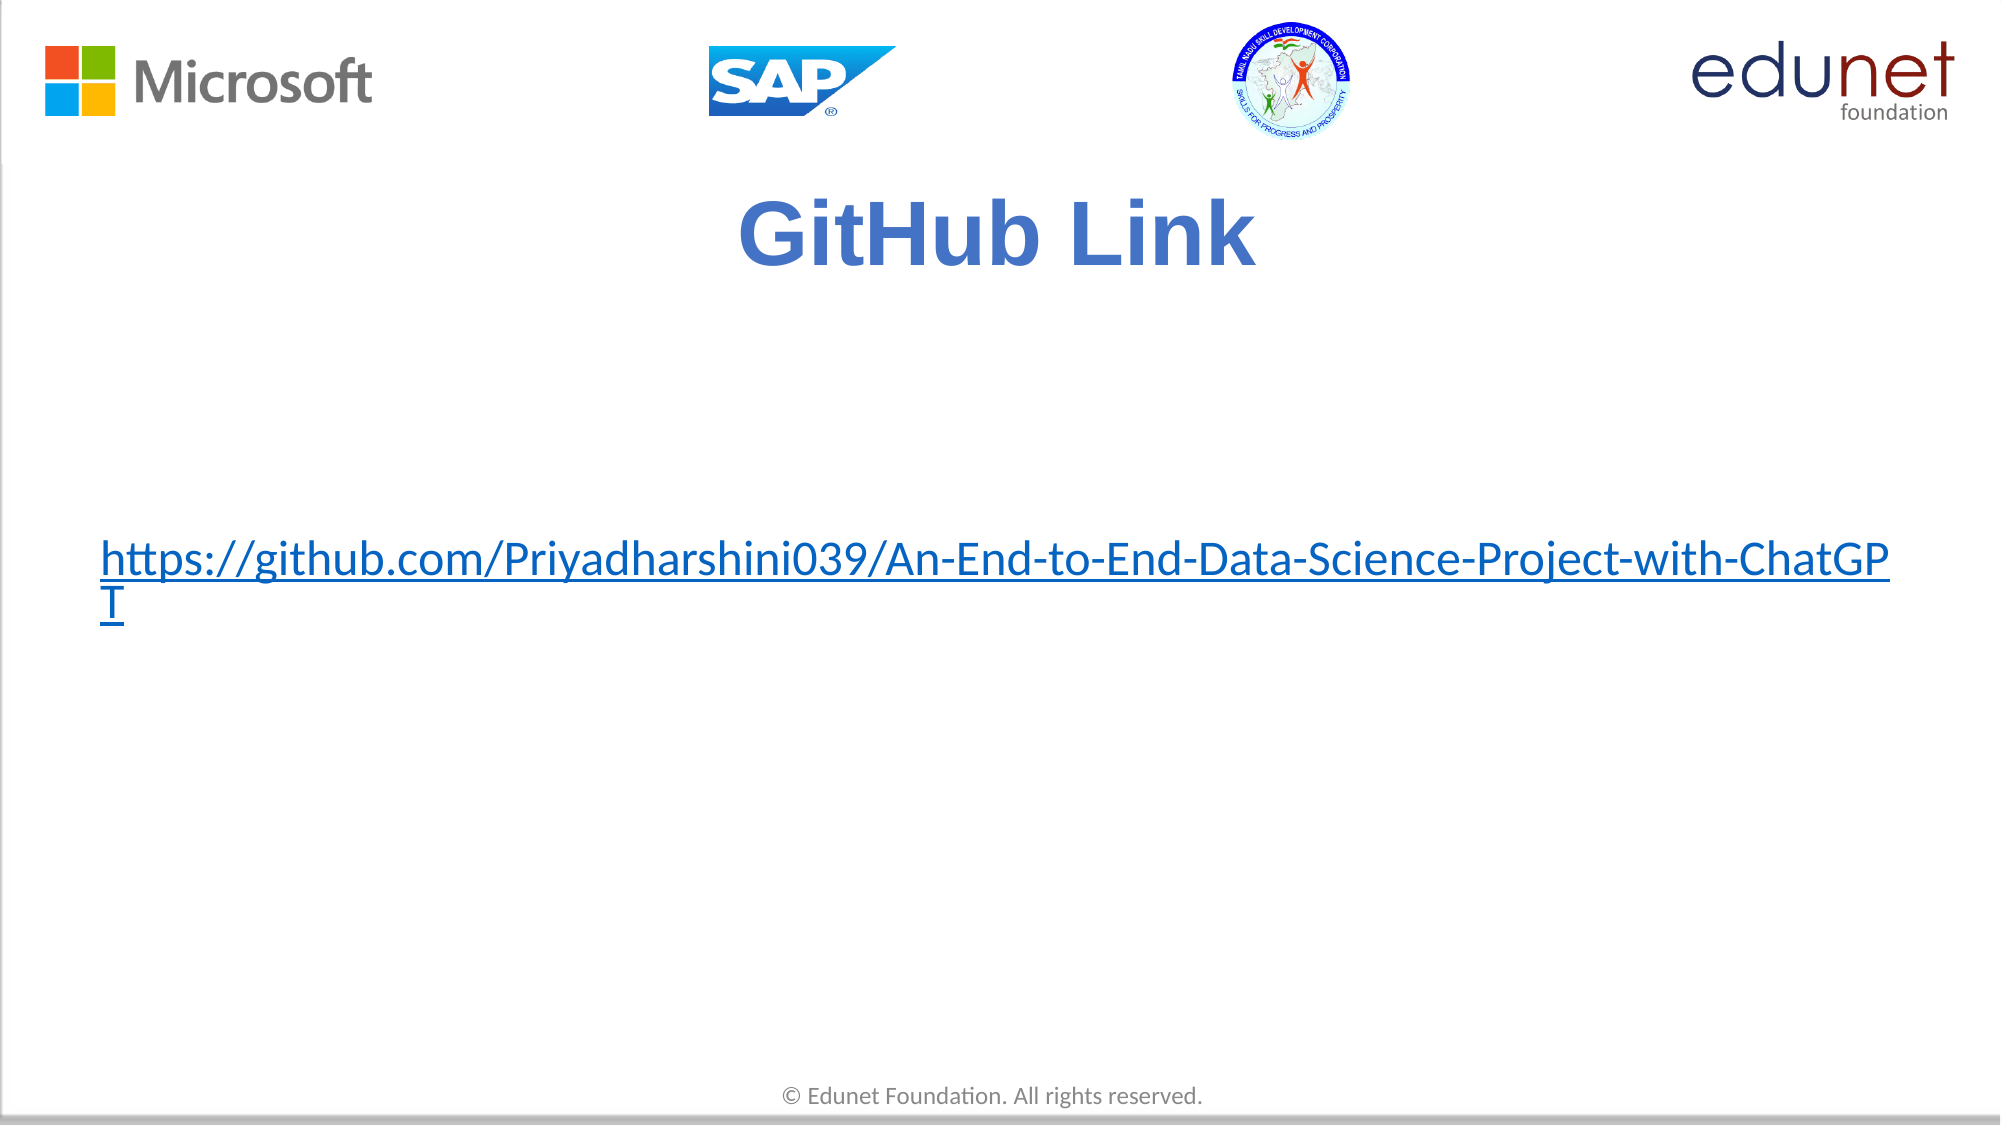

# GitHub Link
https://github.com/Priyadharshini039/An-End-to-End-Data-Science-Project-with-ChatGPT

© Edunet Foundation. All rights reserved.